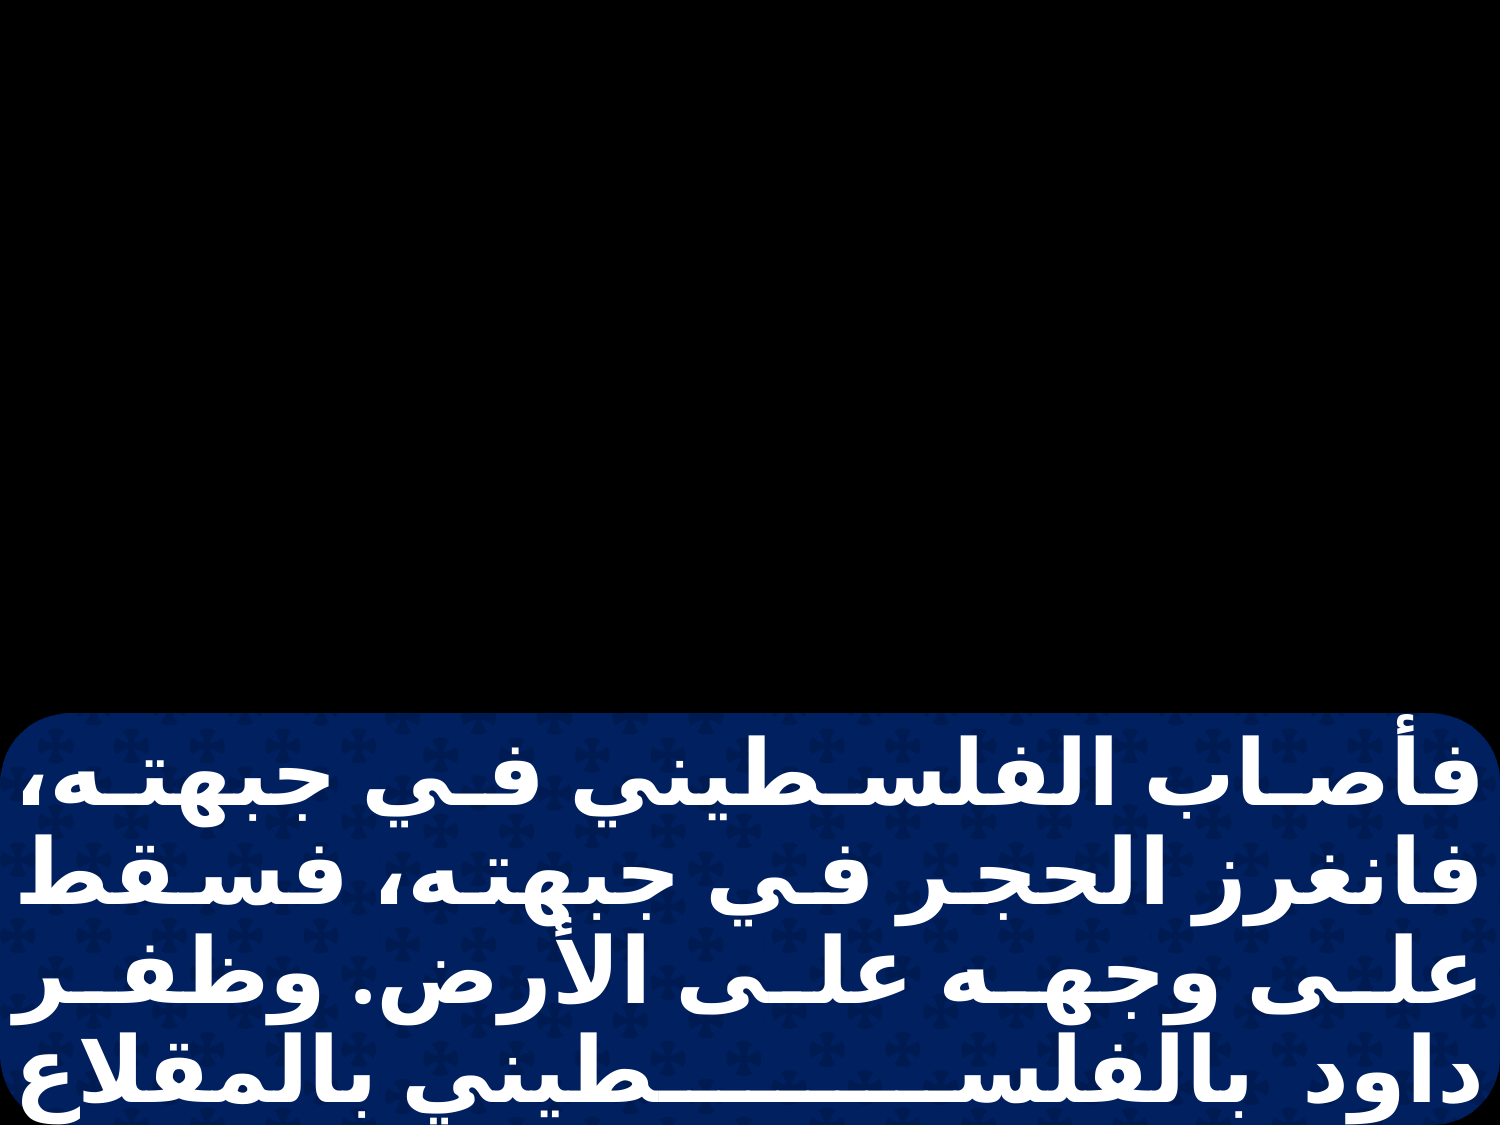

فأصاب الفلسطيني في جبهته، فانغرز الحجر في جبهته، فسقط على وجهه على الأرض. وظفر داود  بالفلسطيني بالمقلاع والحجر، وضرب الفلسطيني وقتله. ولم يكن في يد داود سيف. فركض داود